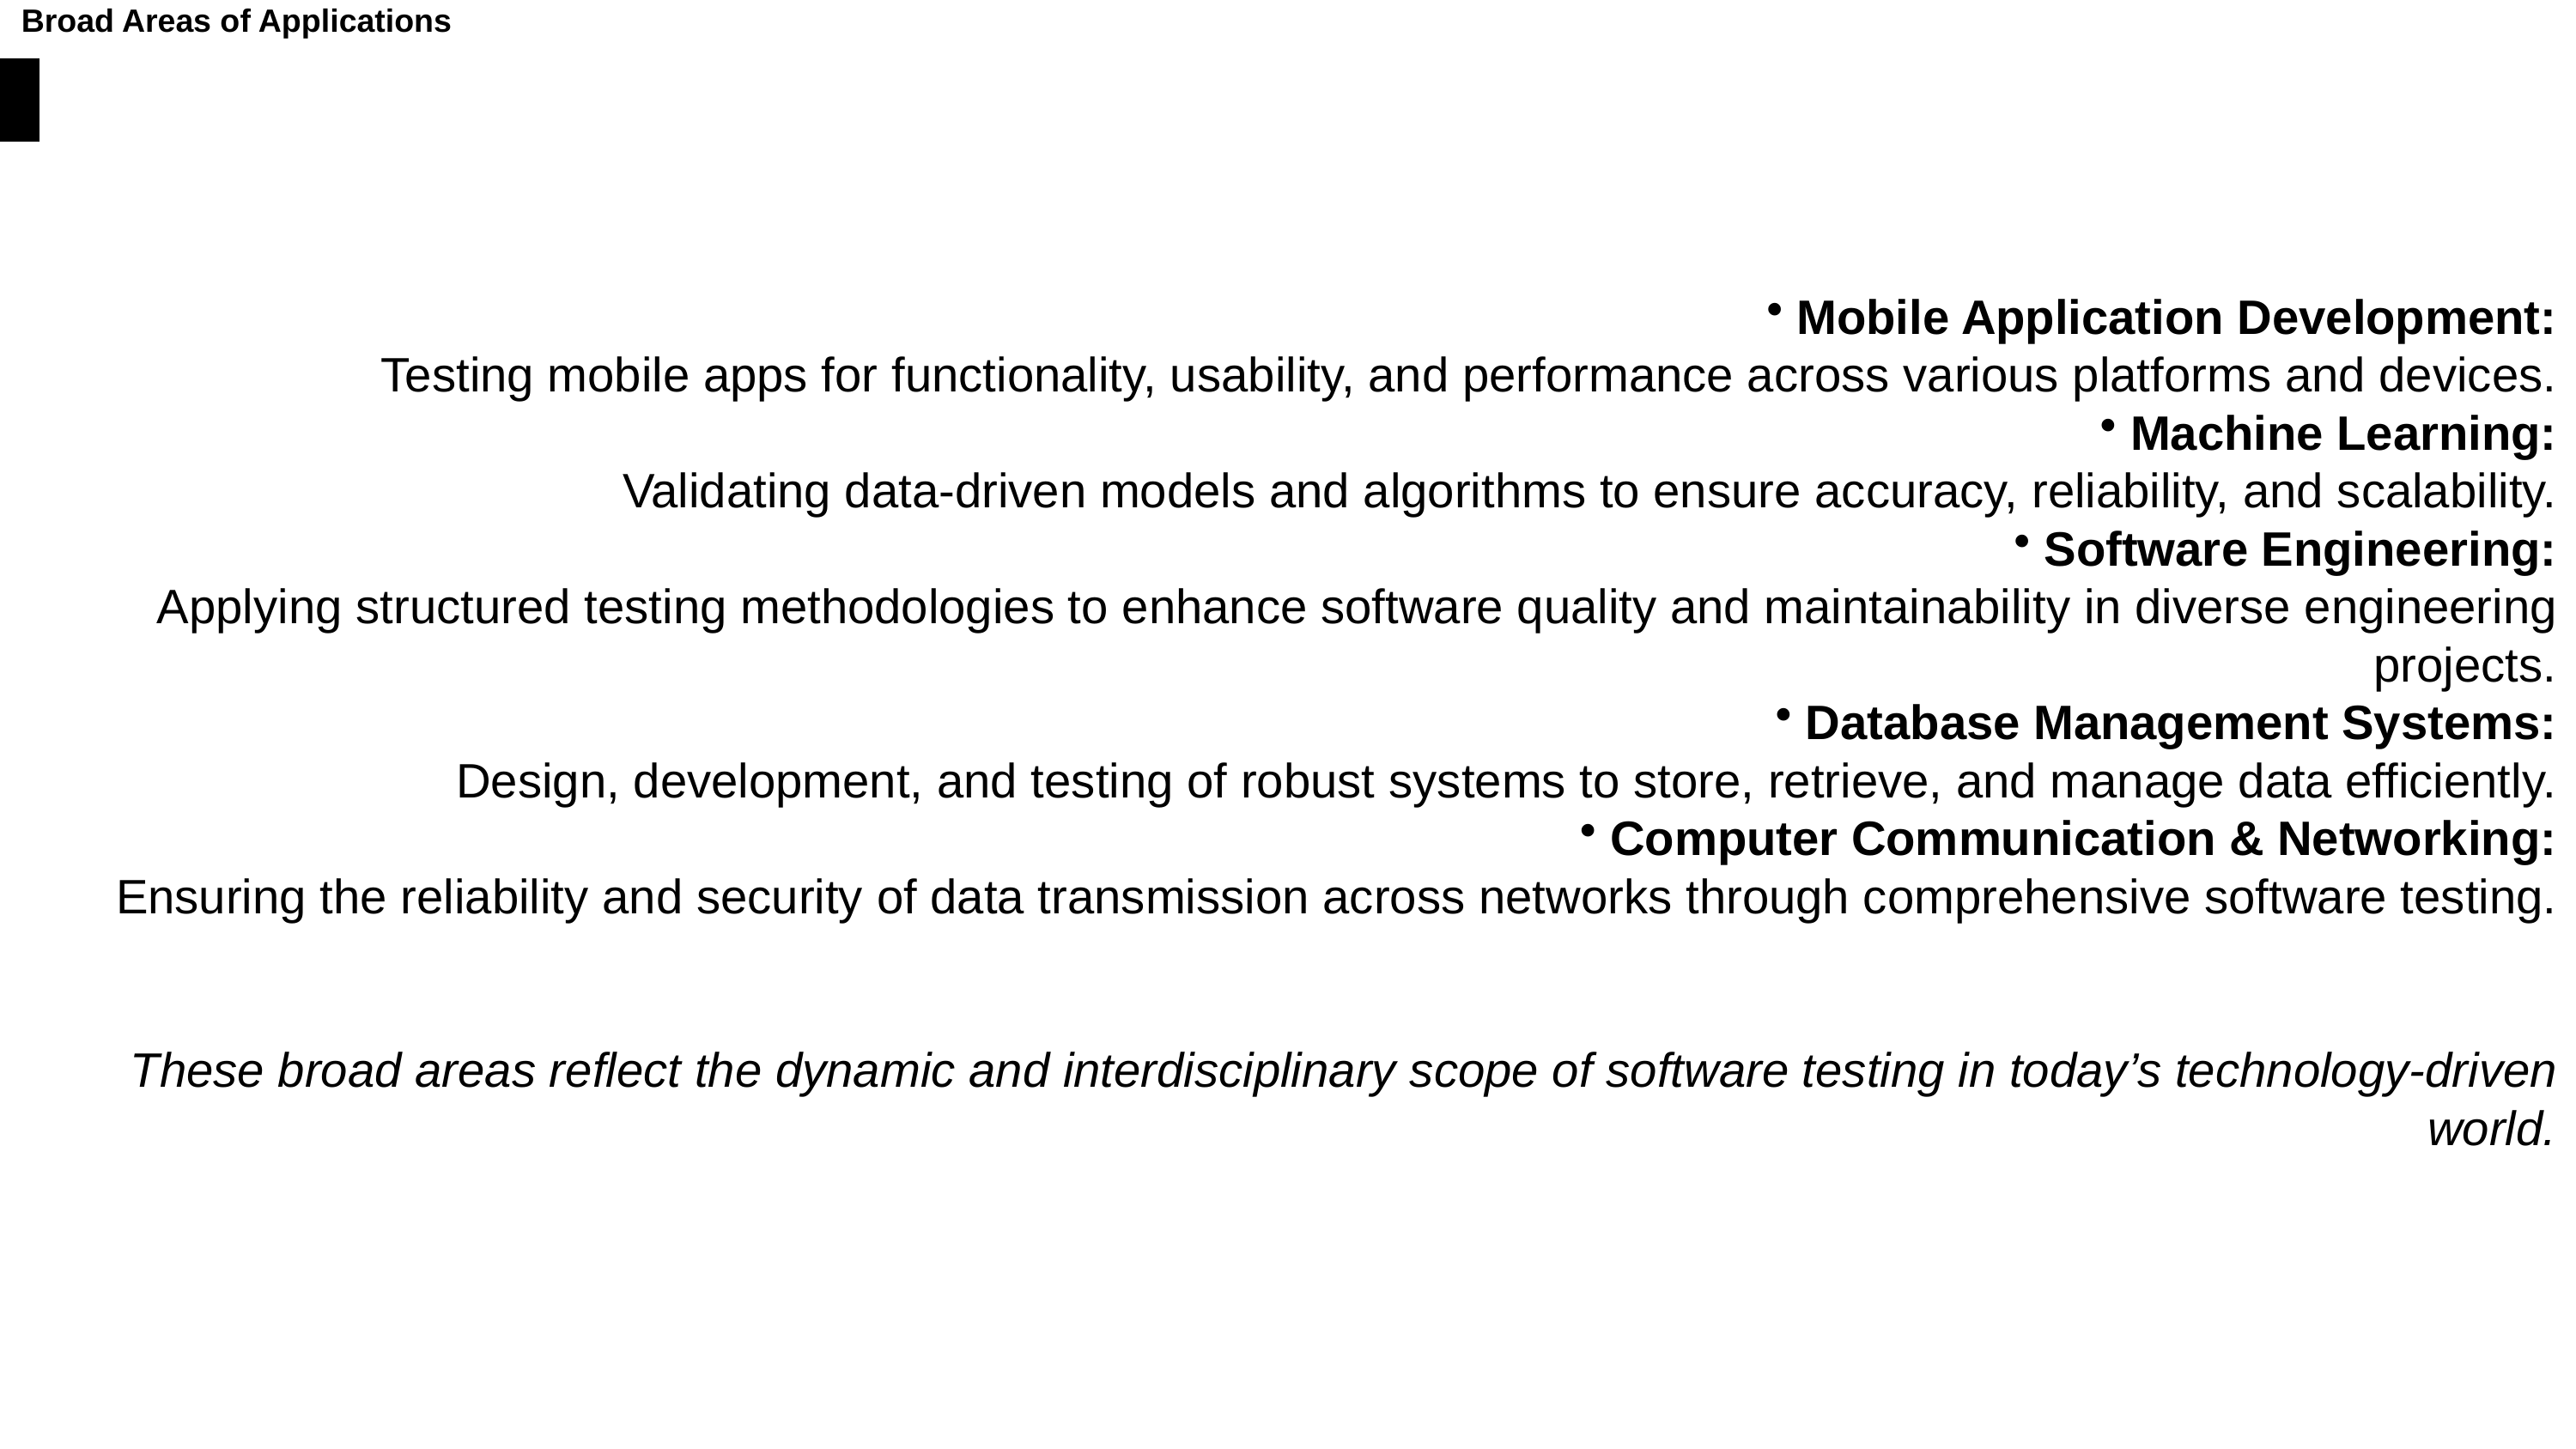

Broad Areas of Applications

Mobile Application Development:
Testing mobile apps for functionality, usability, and performance across various platforms and devices.
Machine Learning:
Validating data-driven models and algorithms to ensure accuracy, reliability, and scalability.
Software Engineering:
Applying structured testing methodologies to enhance software quality and maintainability in diverse engineering projects.
Database Management Systems:
Design, development, and testing of robust systems to store, retrieve, and manage data efficiently.
Computer Communication & Networking:
Ensuring the reliability and security of data transmission across networks through comprehensive software testing.

These broad areas reflect the dynamic and interdisciplinary scope of software testing in today’s technology-driven world.